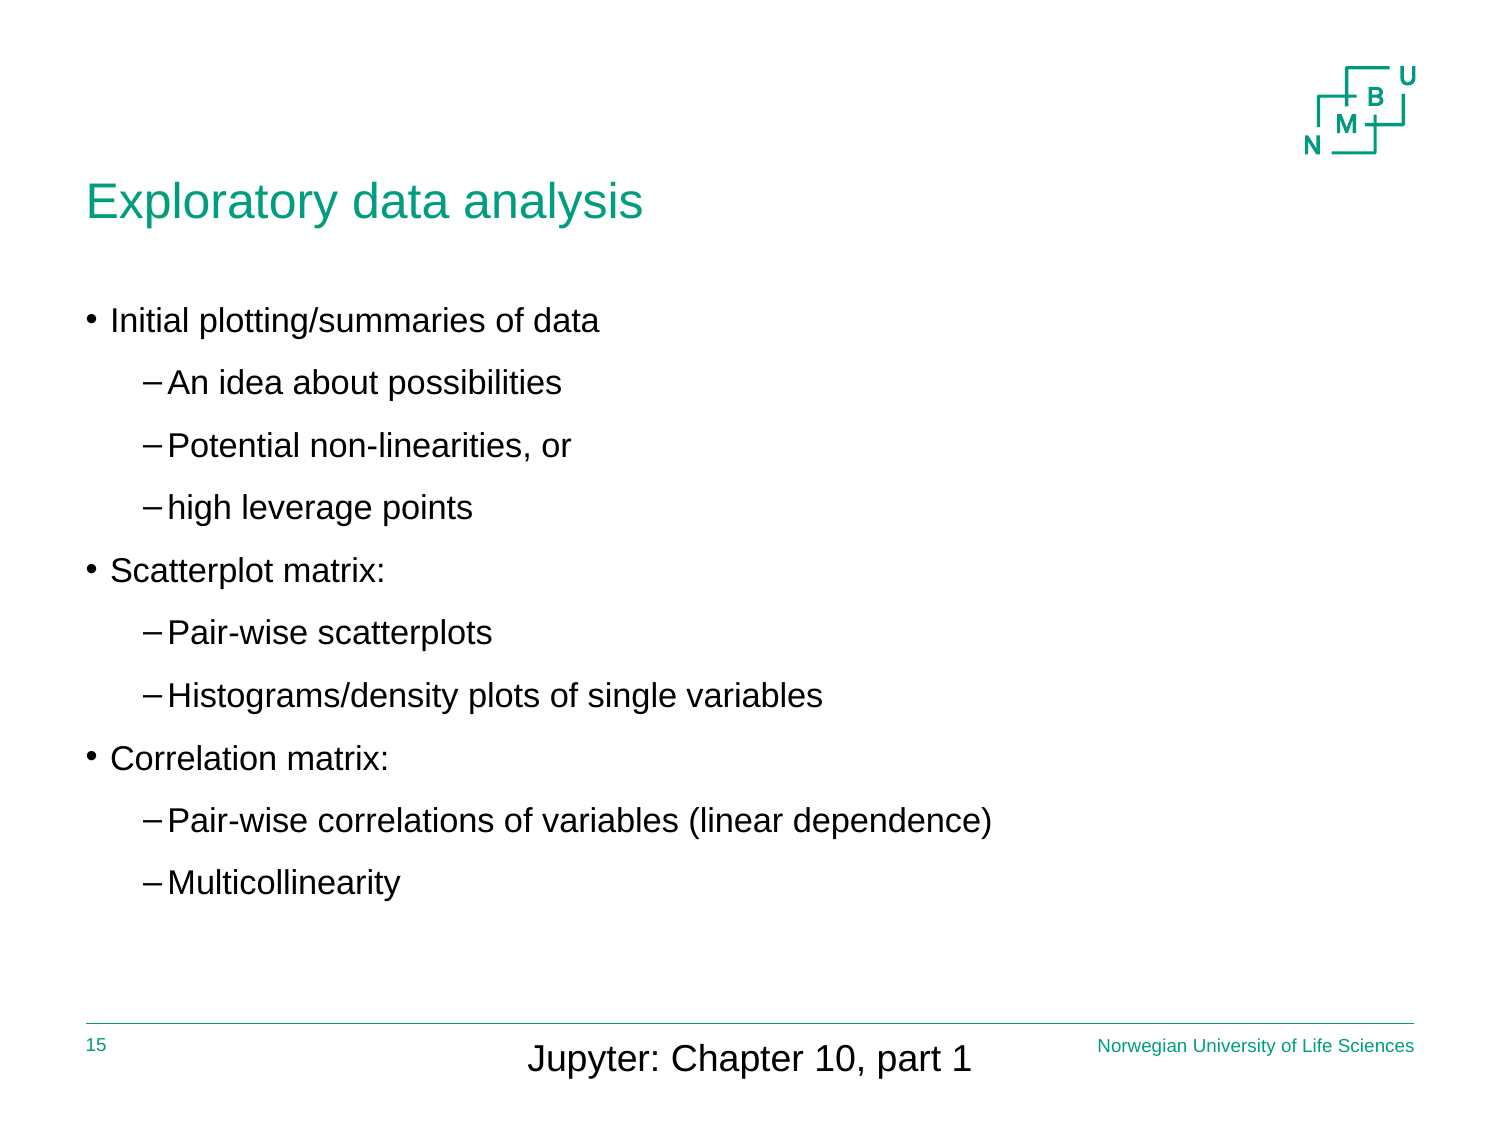

# Exploratory data analysis
Initial plotting/summaries of data
An idea about possibilities
Potential non-linearities, or
high leverage points
Scatterplot matrix:
Pair-wise scatterplots
Histograms/density plots of single variables
Correlation matrix:
Pair-wise correlations of variables (linear dependence)
Multicollinearity
Jupyter: Chapter 10, part 1
Norwegian University of Life Sciences
15